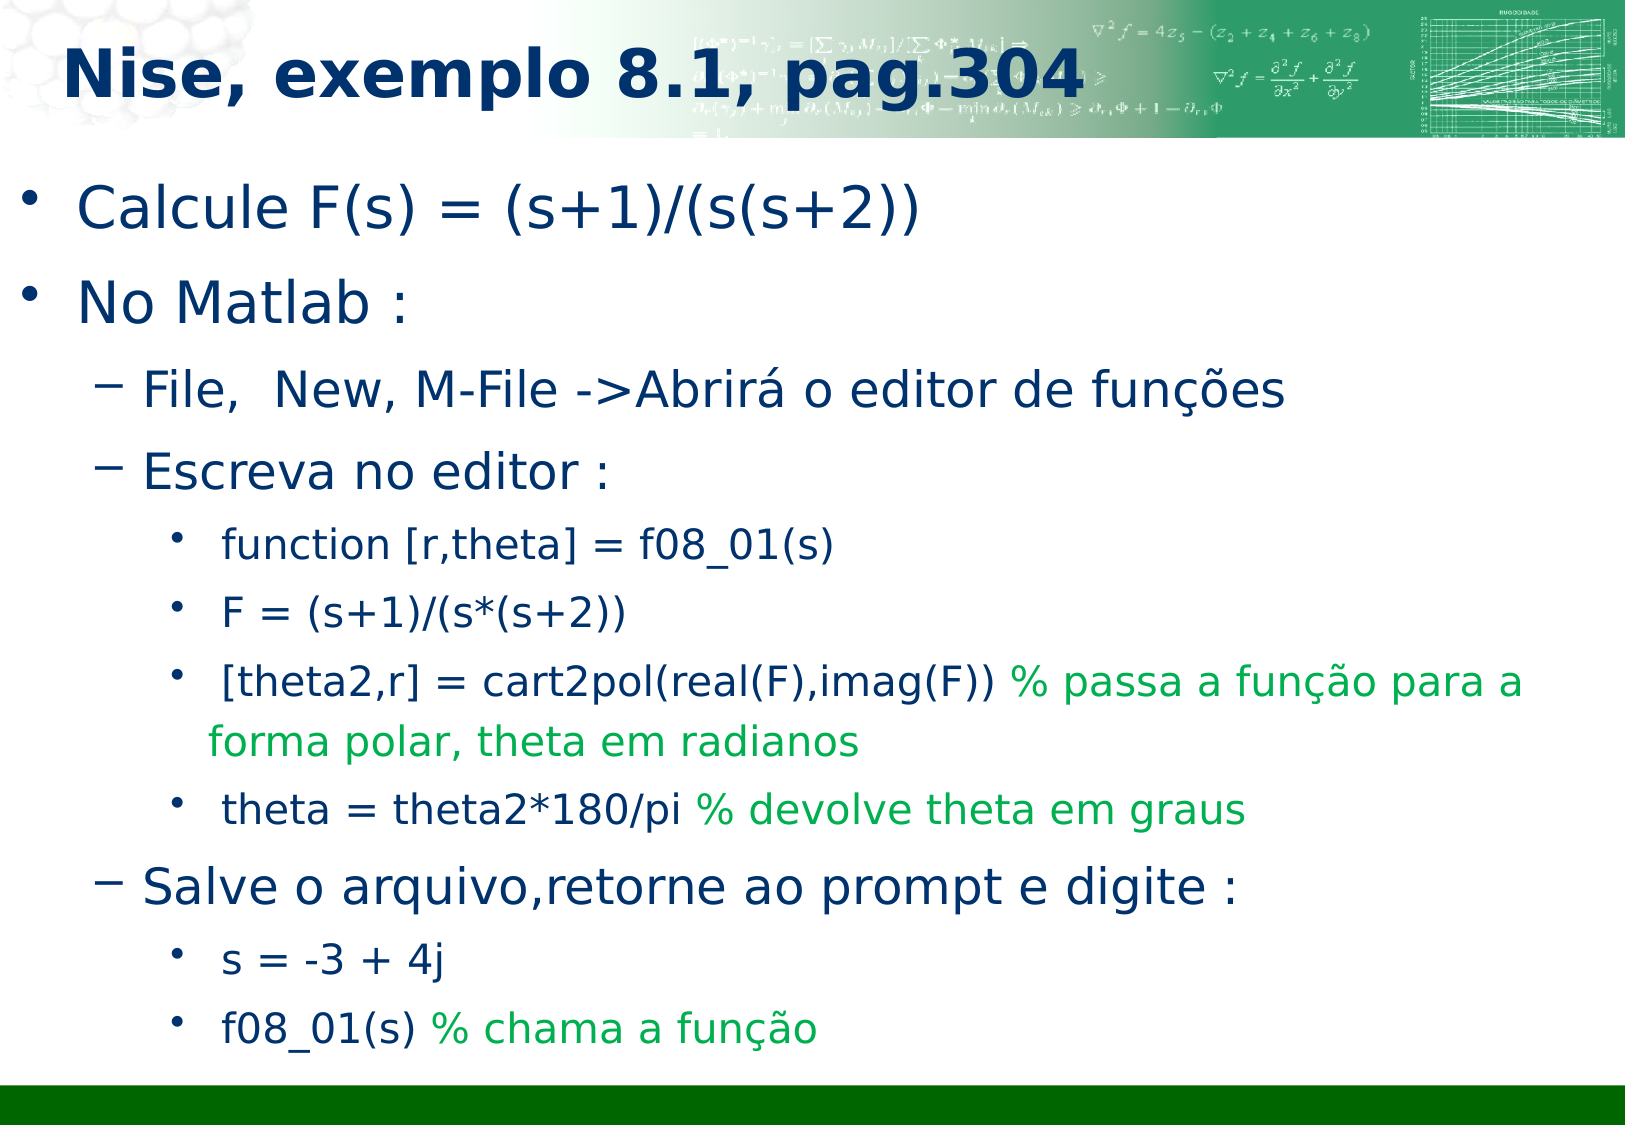

# Nise, exemplo 8.1, pag.304
Calcule F(s) = (s+1)/(s(s+2))
No Matlab :
File,  New, M-File ->Abrirá o editor de funções
Escreva no editor :
 function [r,theta] = f08_01(s)
 F = (s+1)/(s*(s+2))
 [theta2,r] = cart2pol(real(F),imag(F)) % passa a função para a forma polar, theta em radianos
 theta = theta2*180/pi % devolve theta em graus
Salve o arquivo,retorne ao prompt e digite :
 s = -3 + 4j
 f08_01(s) % chama a função